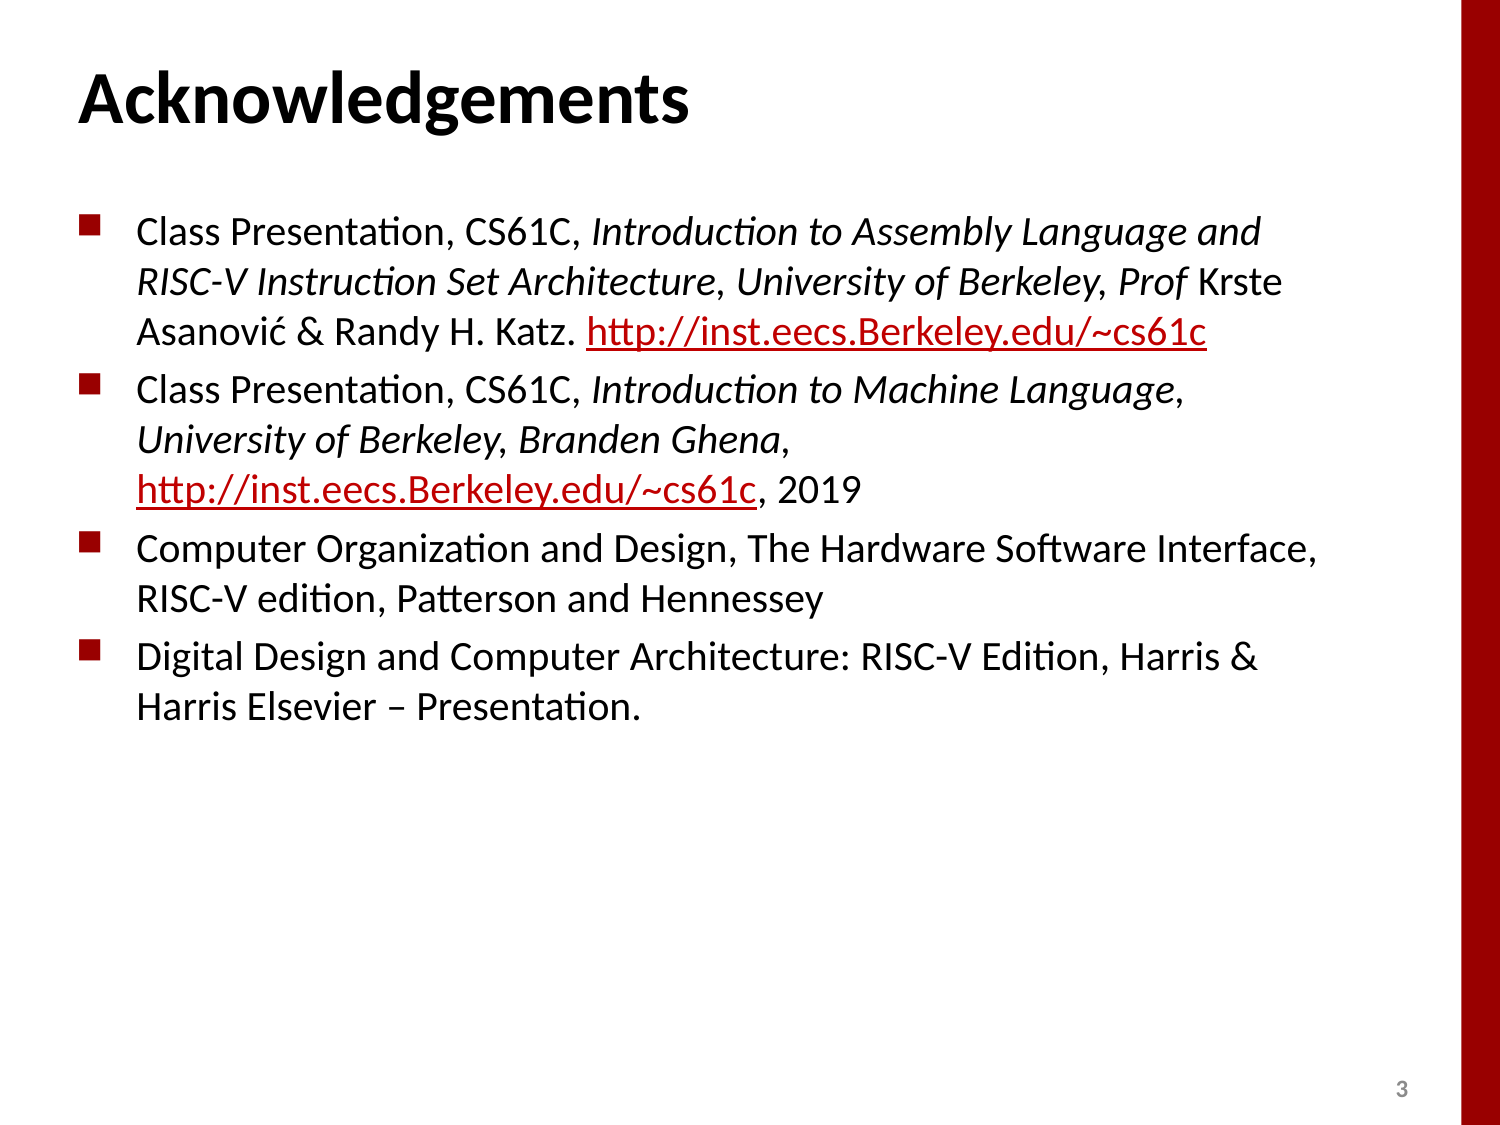

# Acknowledgements
Class Presentation, CS61C, Introduction to Assembly Language and RISC-V Instruction Set Architecture, University of Berkeley, Prof Krste Asanović & Randy H. Katz. http://inst.eecs.Berkeley.edu/~cs61c
Class Presentation, CS61C, Introduction to Machine Language, University of Berkeley, Branden Ghena, http://inst.eecs.Berkeley.edu/~cs61c, 2019
Computer Organization and Design, The Hardware Software Interface, RISC-V edition, Patterson and Hennessey
Digital Design and Computer Architecture: RISC-V Edition, Harris & Harris Elsevier – Presentation.